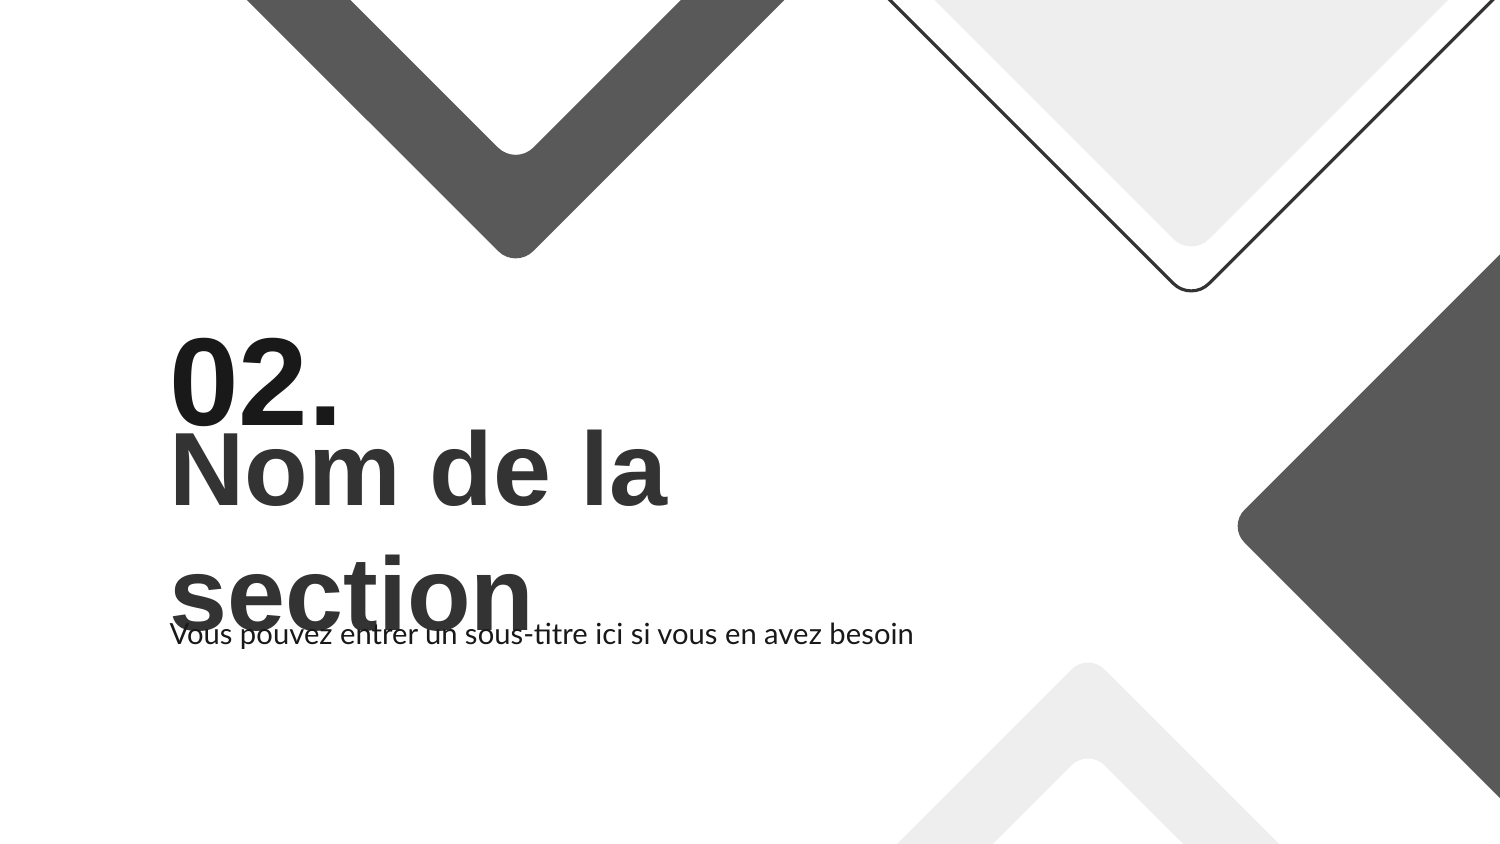

02.
# Nom de la section
Vous pouvez entrer un sous-titre ici si vous en avez besoin